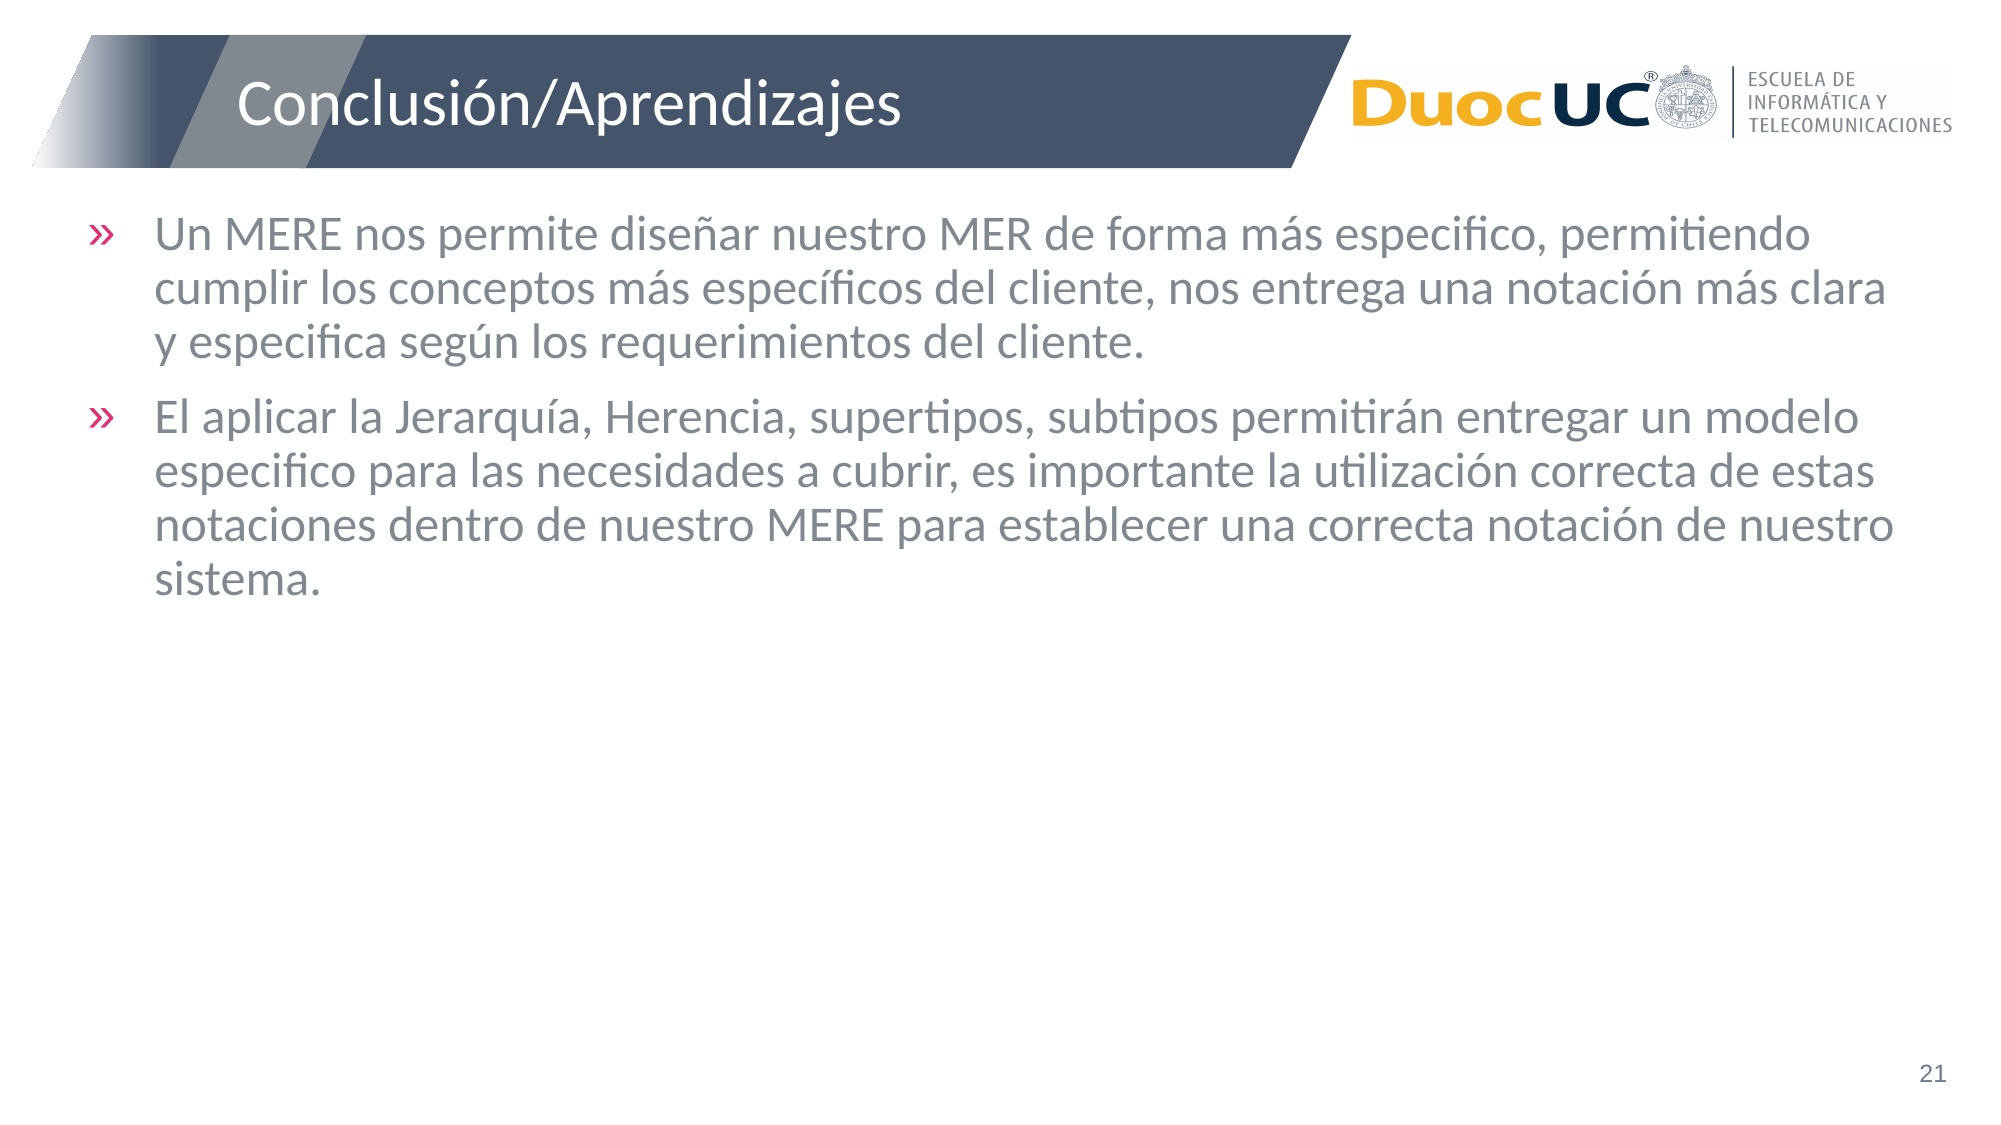

# Conclusión/Aprendizajes
Un MERE nos permite diseñar nuestro MER de forma más especifico, permitiendo cumplir los conceptos más específicos del cliente, nos entrega una notación más clara y especifica según los requerimientos del cliente.
El aplicar la Jerarquía, Herencia, supertipos, subtipos permitirán entregar un modelo especifico para las necesidades a cubrir, es importante la utilización correcta de estas notaciones dentro de nuestro MERE para establecer una correcta notación de nuestro sistema.